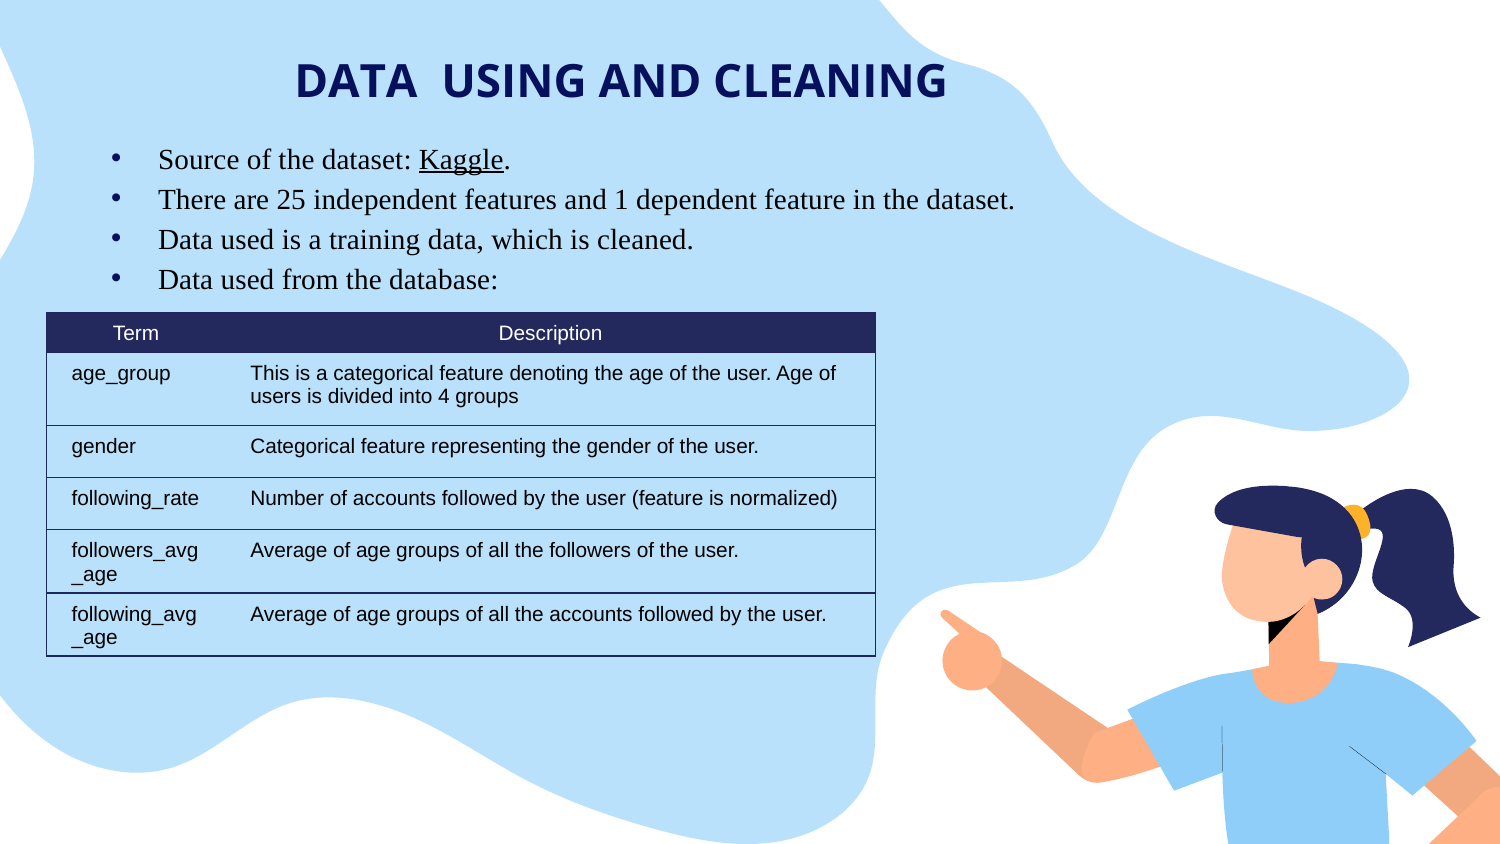

# DATA  USING AND CLEANING
Source of the dataset: Kaggle.
There are 25 independent features and 1 dependent feature in the dataset.
Data used is a training data, which is cleaned.
Data used from the database:

| Term | Description |
| --- | --- |
| age\_group | This is a categorical feature denoting the age of the user. Age of users is divided into 4 groups |
| gender | Categorical feature representing the gender of the user. |
| following\_rate | Number of accounts followed by the user (feature is normalized) |
| followers\_avg\_age | Average of age groups of all the followers of the user. |
| following\_avg\_age | Average of age groups of all the accounts followed by the user. |